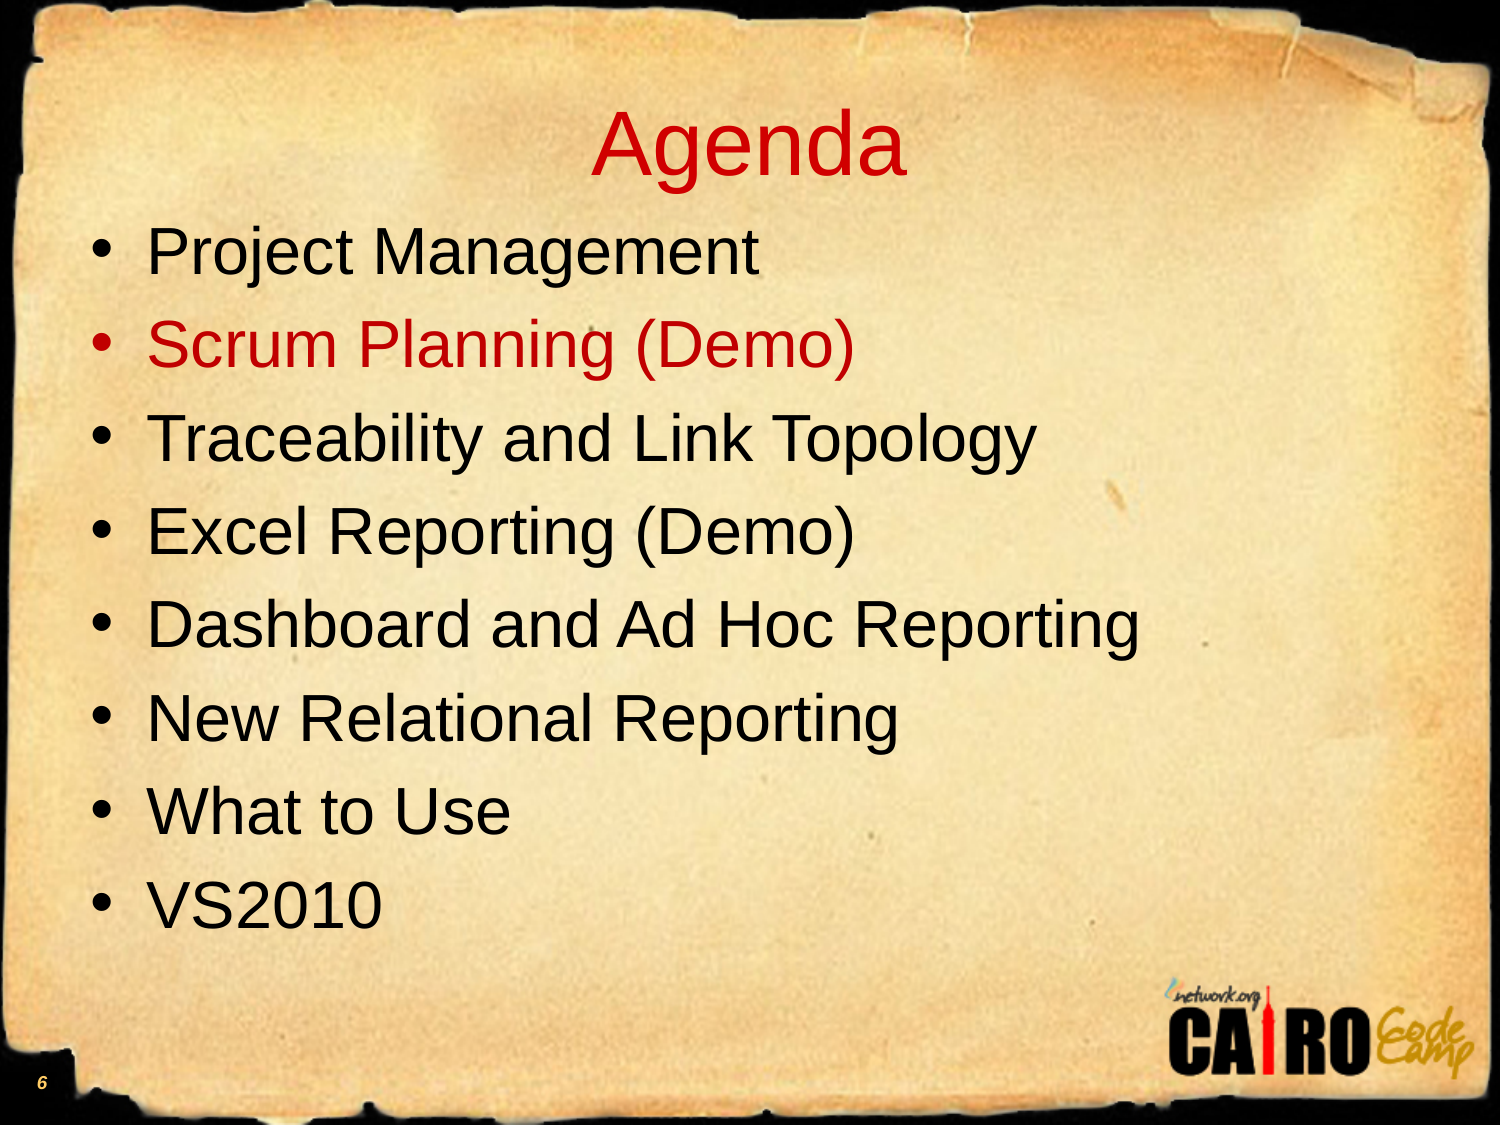

# Agenda
Project Management
Scrum Planning (Demo)
Traceability and Link Topology
Excel Reporting (Demo)
Dashboard and Ad Hoc Reporting
New Relational Reporting
What to Use
VS2010

6